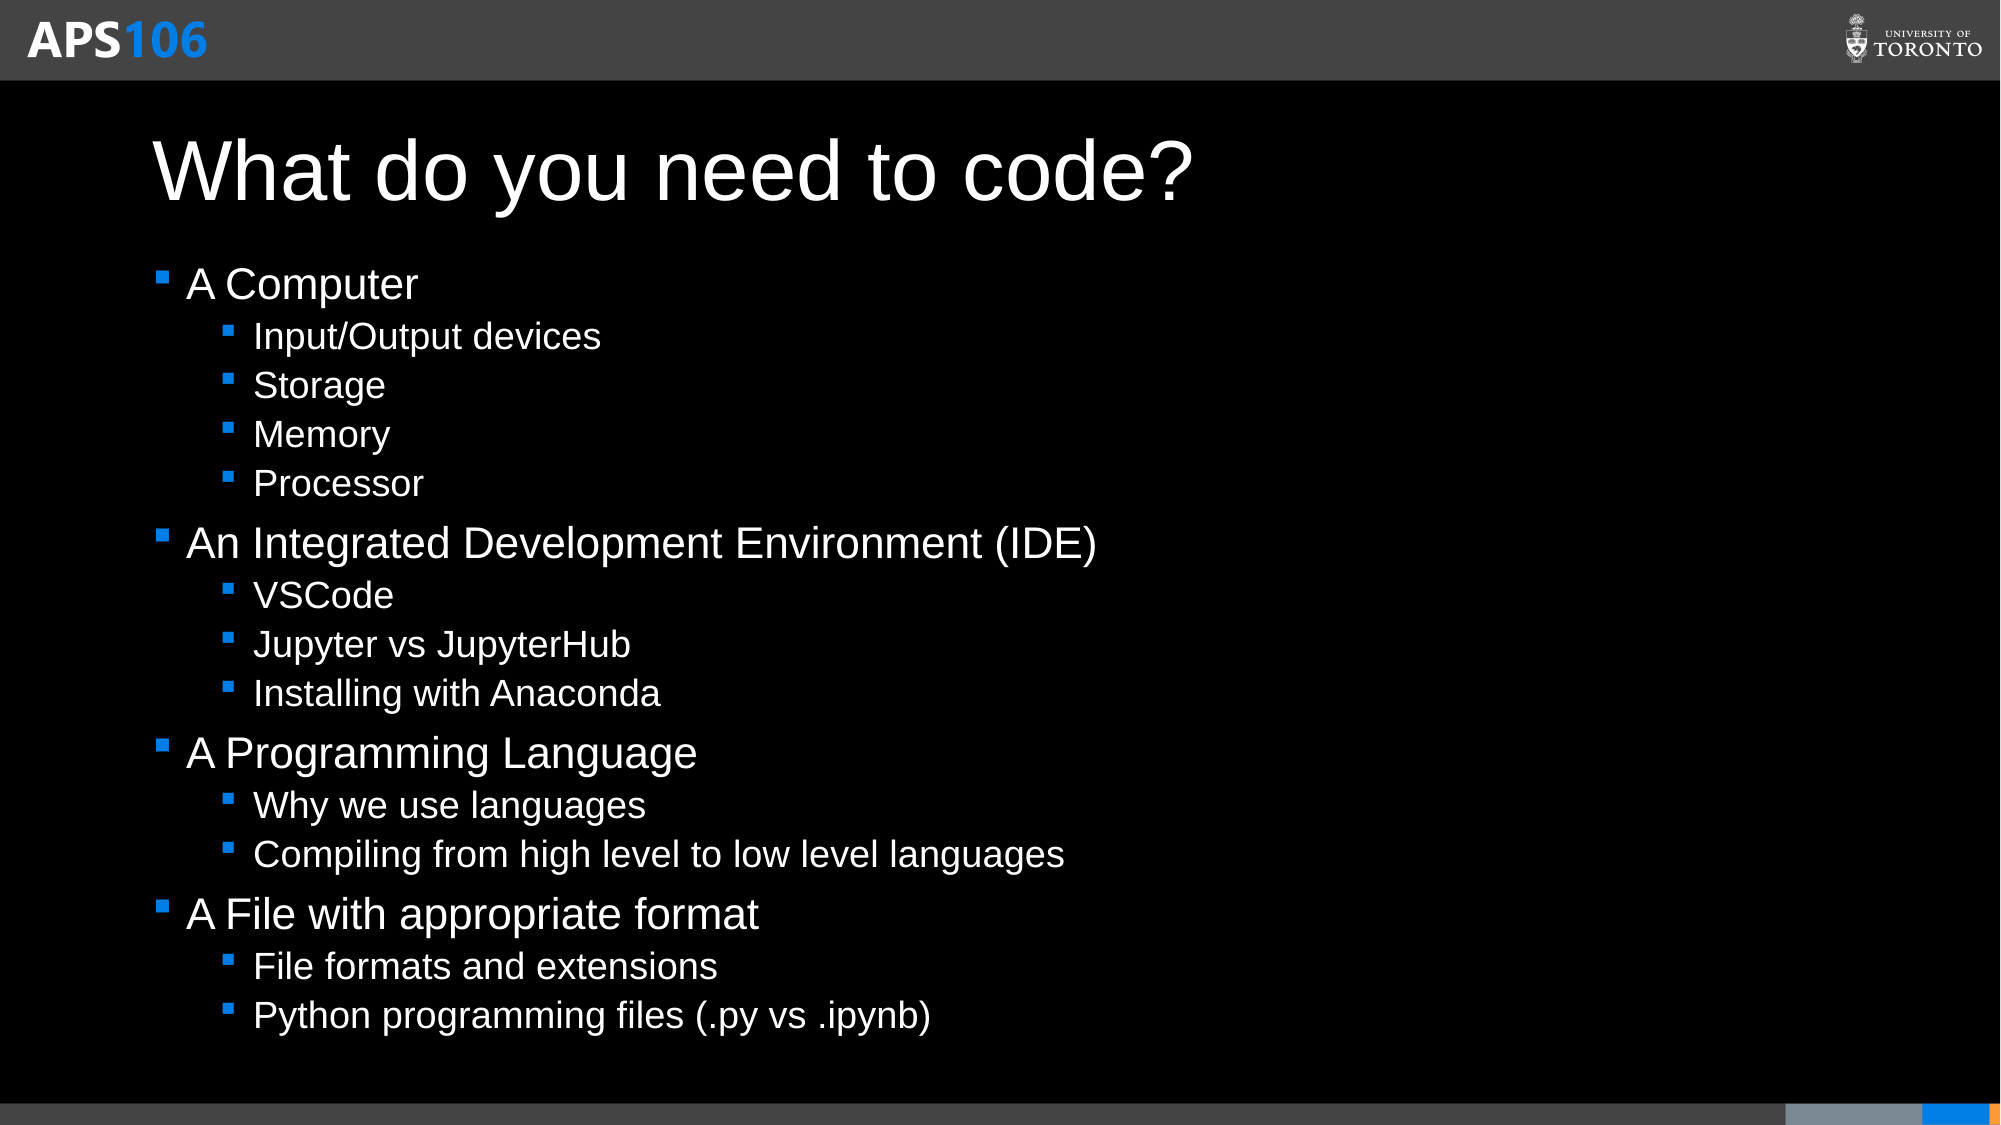

# What do you need to code?
A Computer
Input/Output devices
Storage
Memory
Processor
An Integrated Development Environment (IDE)
VSCode
Jupyter vs JupyterHub
Installing with Anaconda
A Programming Language
Why we use languages
Compiling from high level to low level languages
A File with appropriate format
File formats and extensions
Python programming files (.py vs .ipynb)